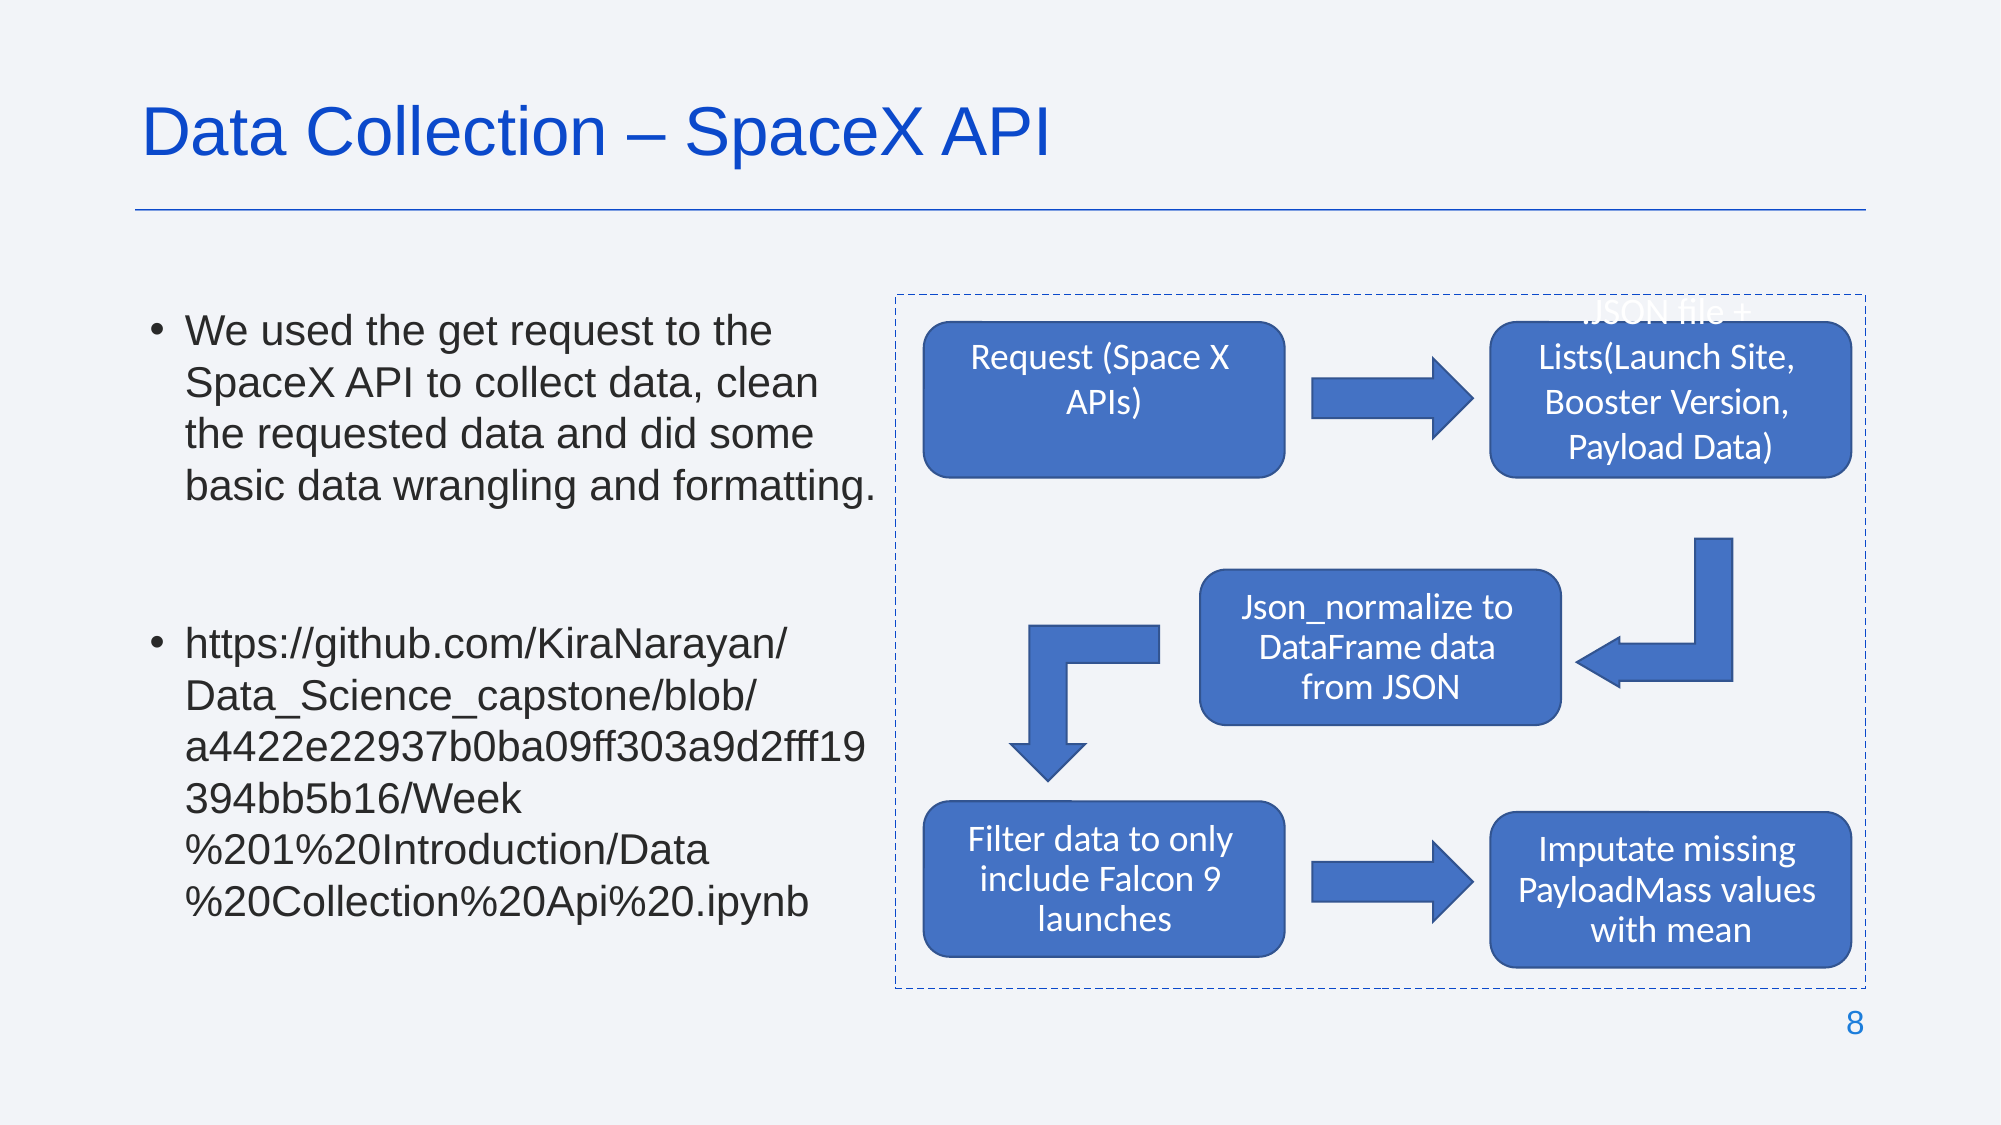

Data Collection – SpaceX API

We used the get request to the SpaceX API to collect data, clean the requested data and did some basic data wrangling and formatting.

https://github.com/KiraNarayan/Data_Science_capstone/blob/a4422e22937b0ba09ff303a9d2fff19394bb5b16/Week%201%20Introduction/Data%20Collection%20Api%20.ipynb

.JSON file +  Lists(Launch Site,  Booster Version,  Payload Data)

Request (Space X  APIs)

Json_normalize to  DataFrame data  from JSON

Filter data to only  include Falcon 9  launches
Imputate missing  PayloadMass values  with mean

8